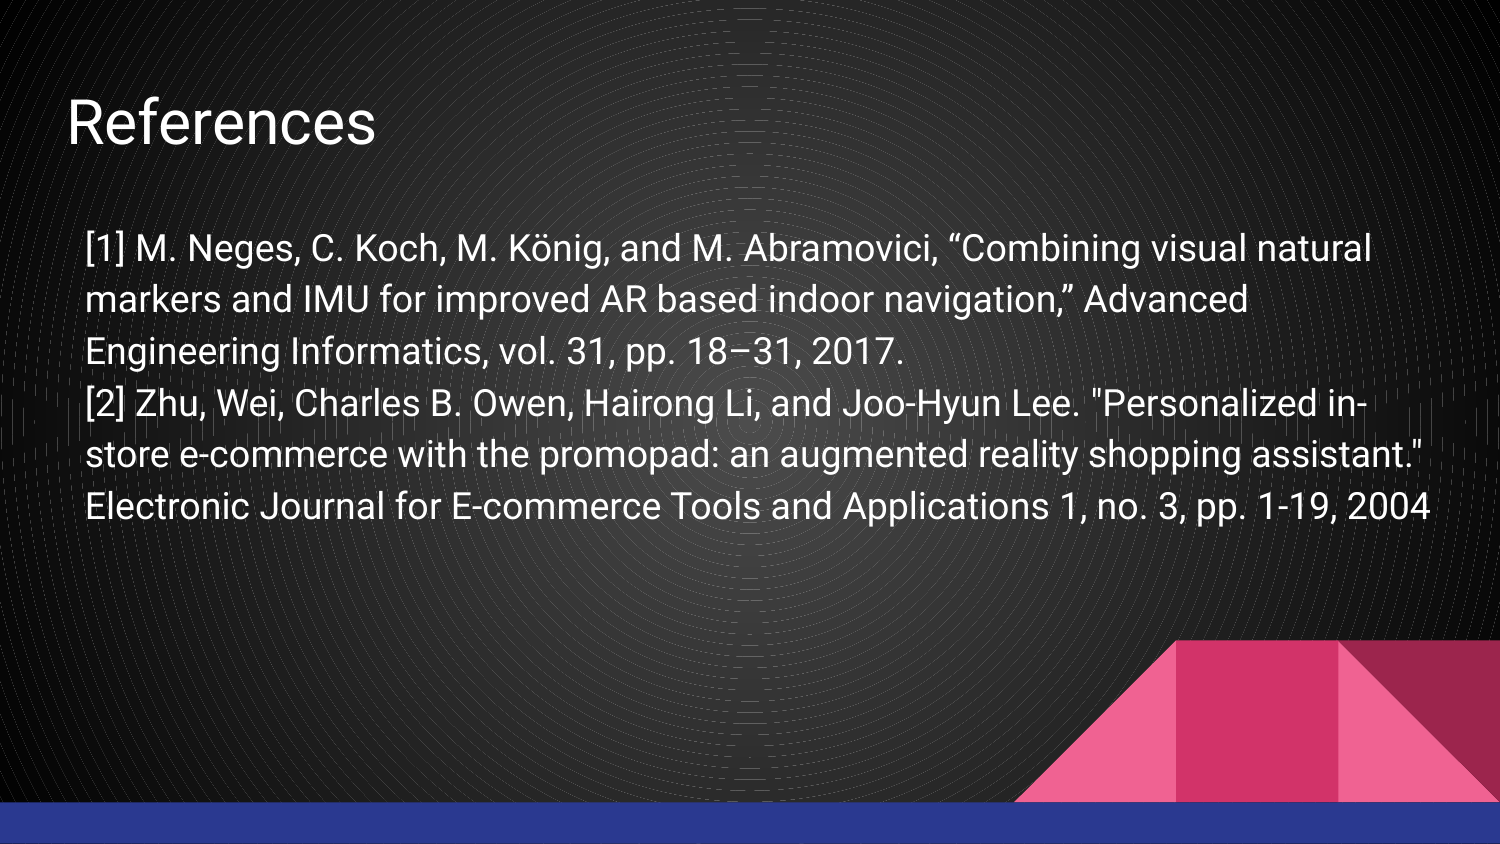

# References
[1] M. Neges, C. Koch, M. König, and M. Abramovici, “Combining visual natural markers and IMU for improved AR based indoor navigation,” Advanced Engineering Informatics, vol. 31, pp. 18–31, 2017.
[2] Zhu, Wei, Charles B. Owen, Hairong Li, and Joo-Hyun Lee. "Personalized in-store e-commerce with the promopad: an augmented reality shopping assistant." Electronic Journal for E-commerce Tools and Applications 1, no. 3, pp. 1-19, 2004